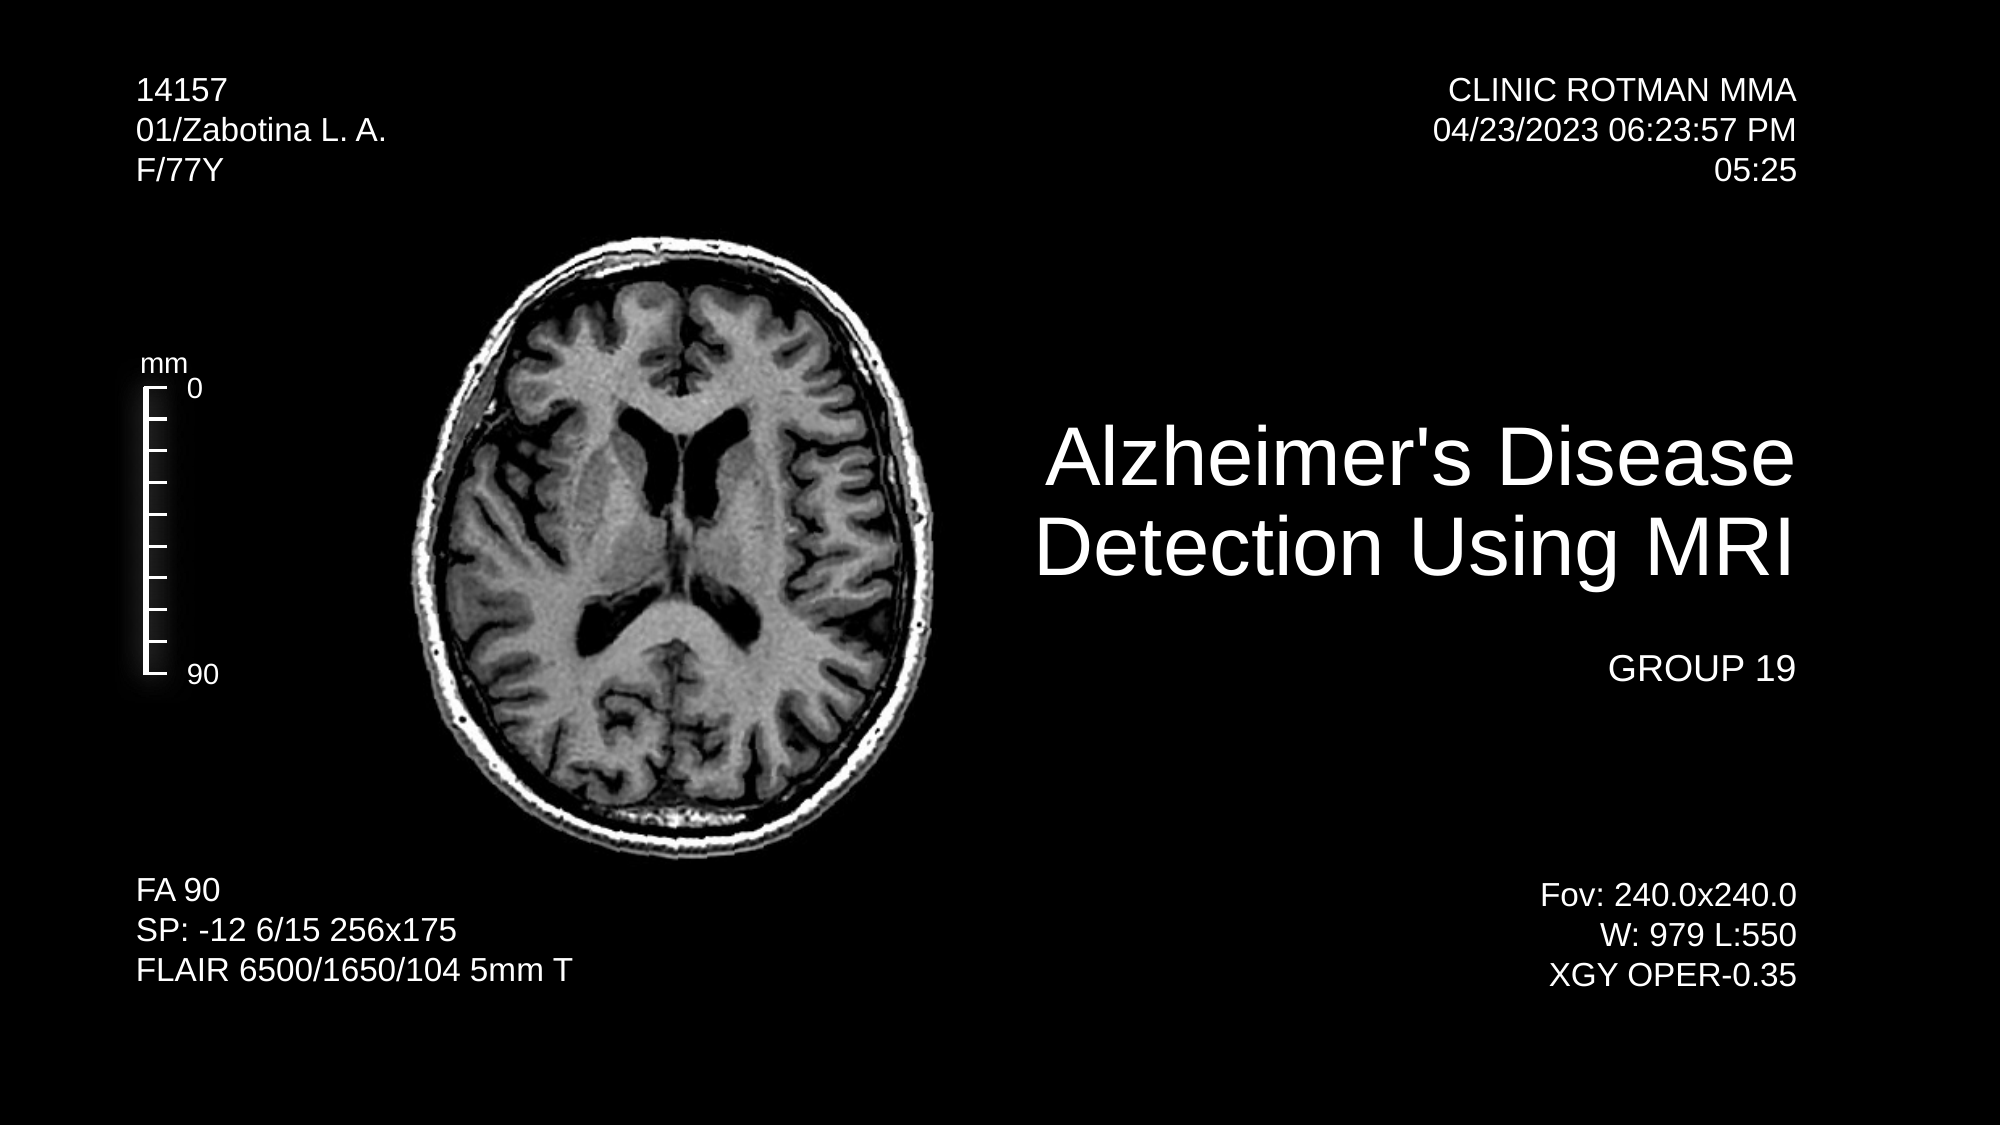

# Alzheimer's Disease Detection Using MRI
GROUP 19